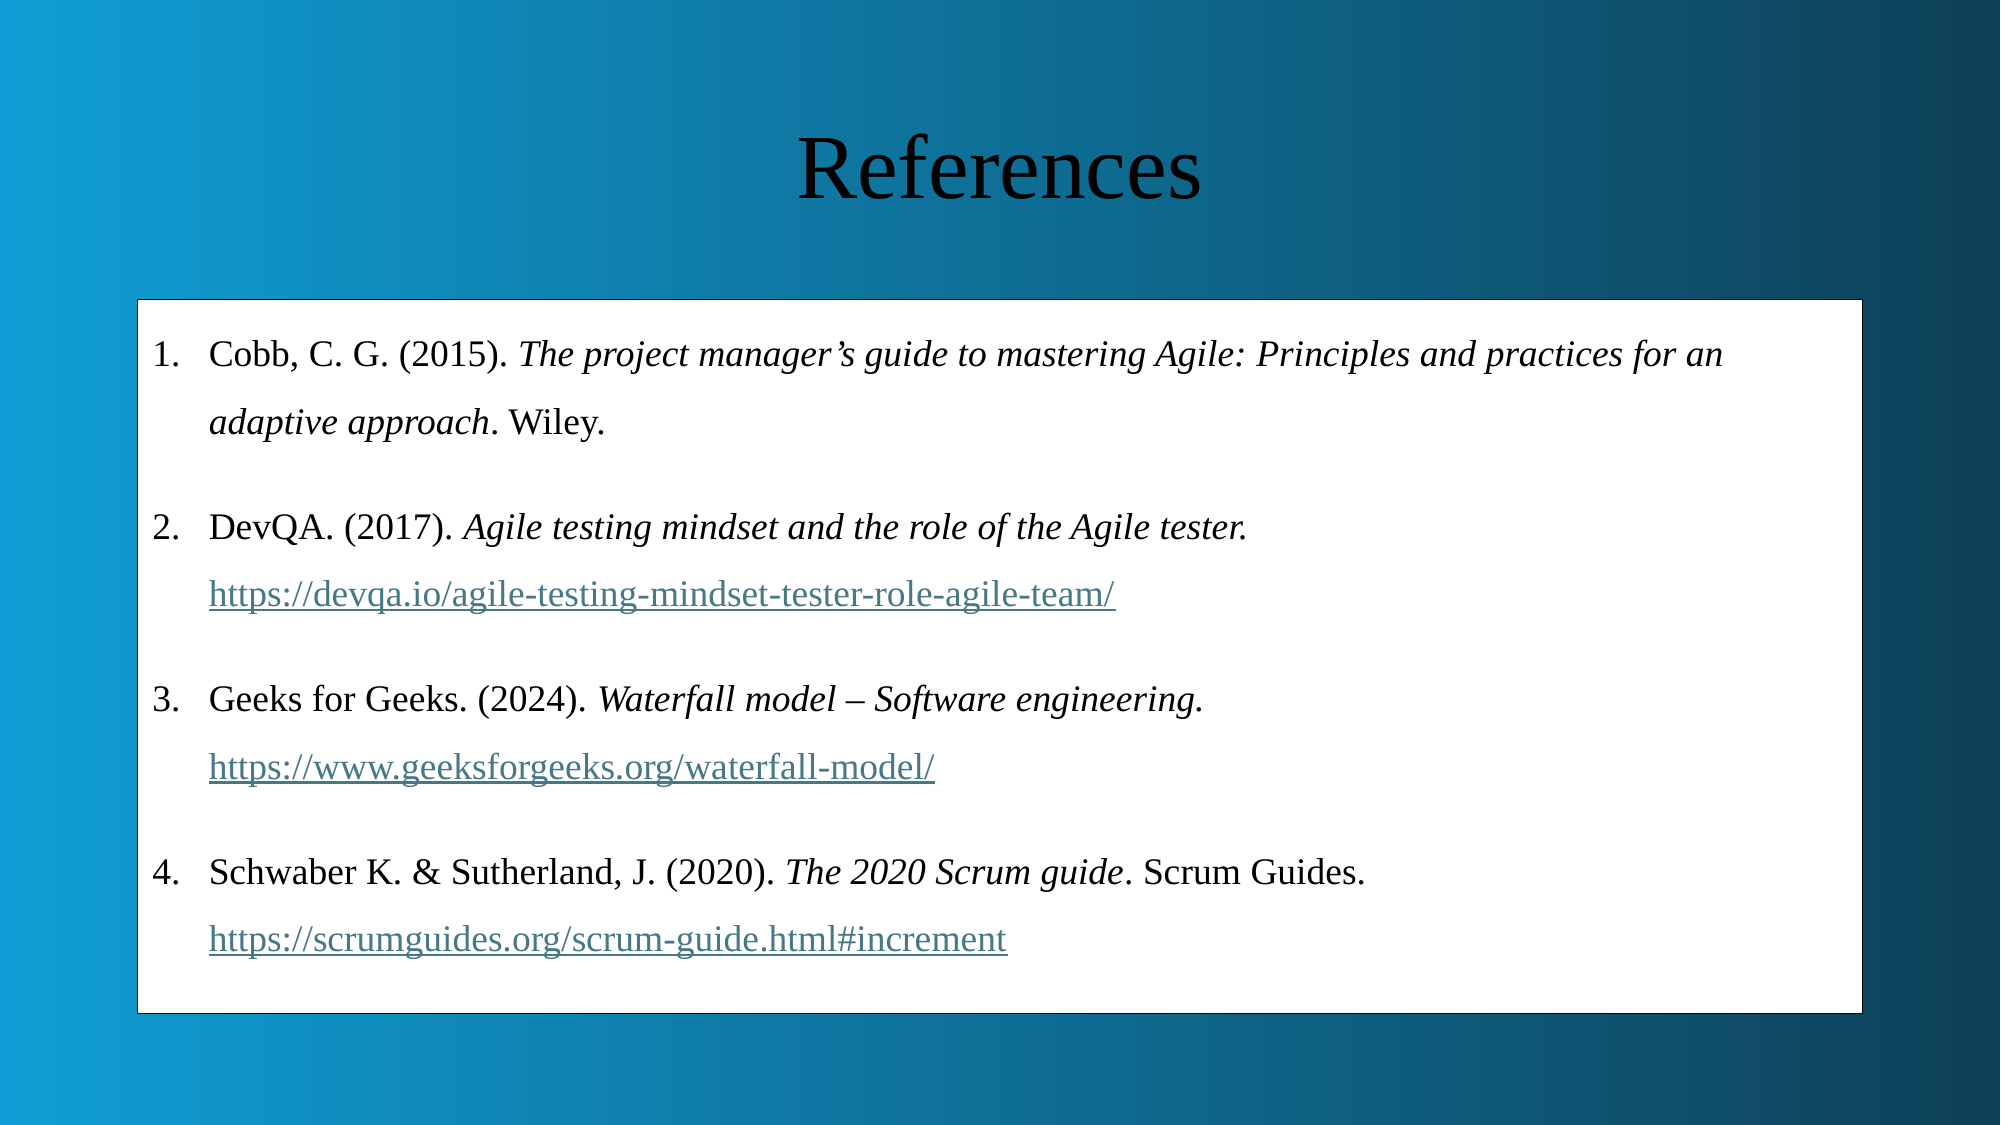

# References
Cobb, C. G. (2015). The project manager’s guide to mastering Agile: Principles and practices for an adaptive approach. Wiley.
DevQA. (2017). Agile testing mindset and the role of the Agile tester. https://devqa.io/agile-testing-mindset-tester-role-agile-team/
Geeks for Geeks. (2024). Waterfall model – Software engineering. https://www.geeksforgeeks.org/waterfall-model/
Schwaber K. & Sutherland, J. (2020). The 2020 Scrum guide. Scrum Guides. https://scrumguides.org/scrum-guide.html#increment